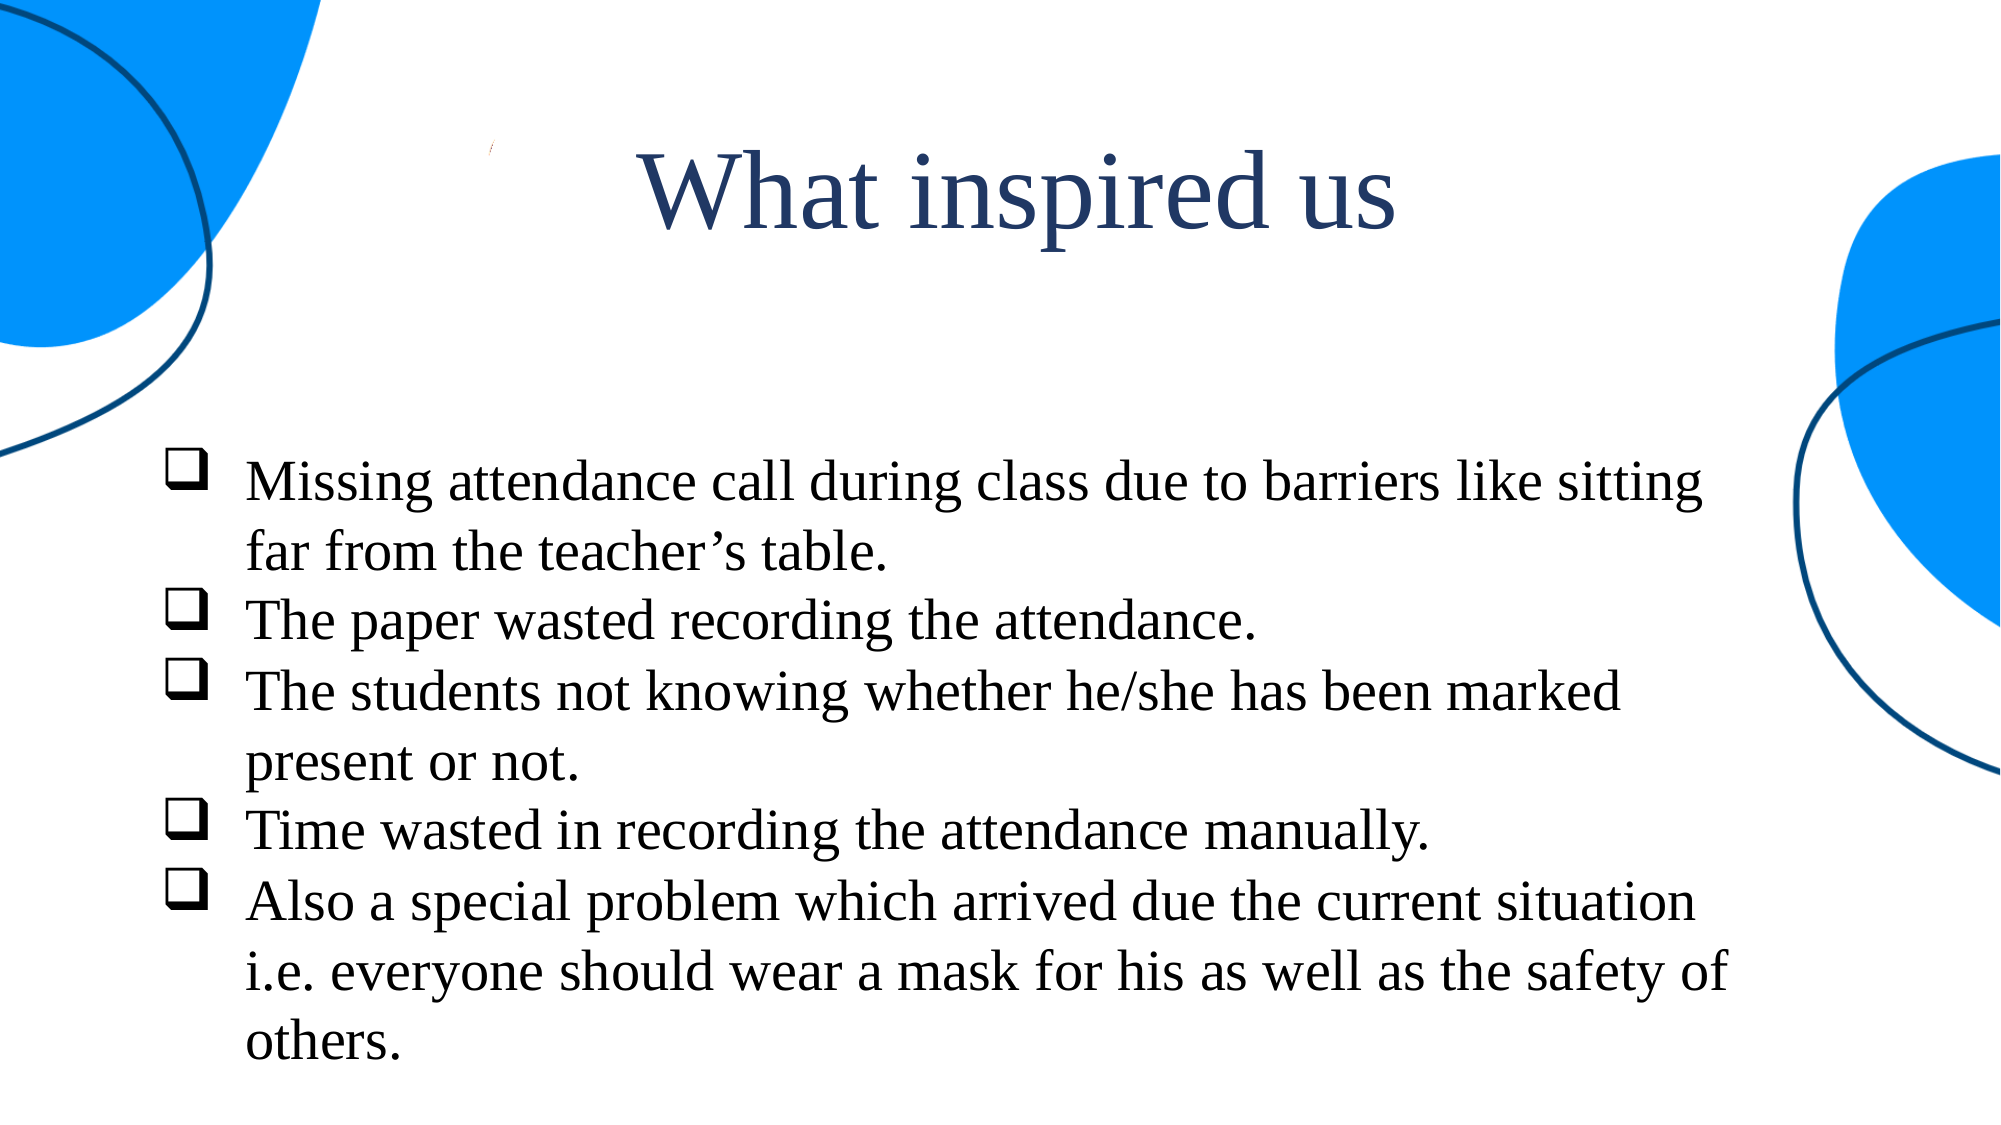

What inspired us
Missing attendance call during class due to barriers like sitting far from the teacher’s table.
The paper wasted recording the attendance.
The students not knowing whether he/she has been marked present or not.
Time wasted in recording the attendance manually.
Also a special problem which arrived due the current situation i.e. everyone should wear a mask for his as well as the safety of others.